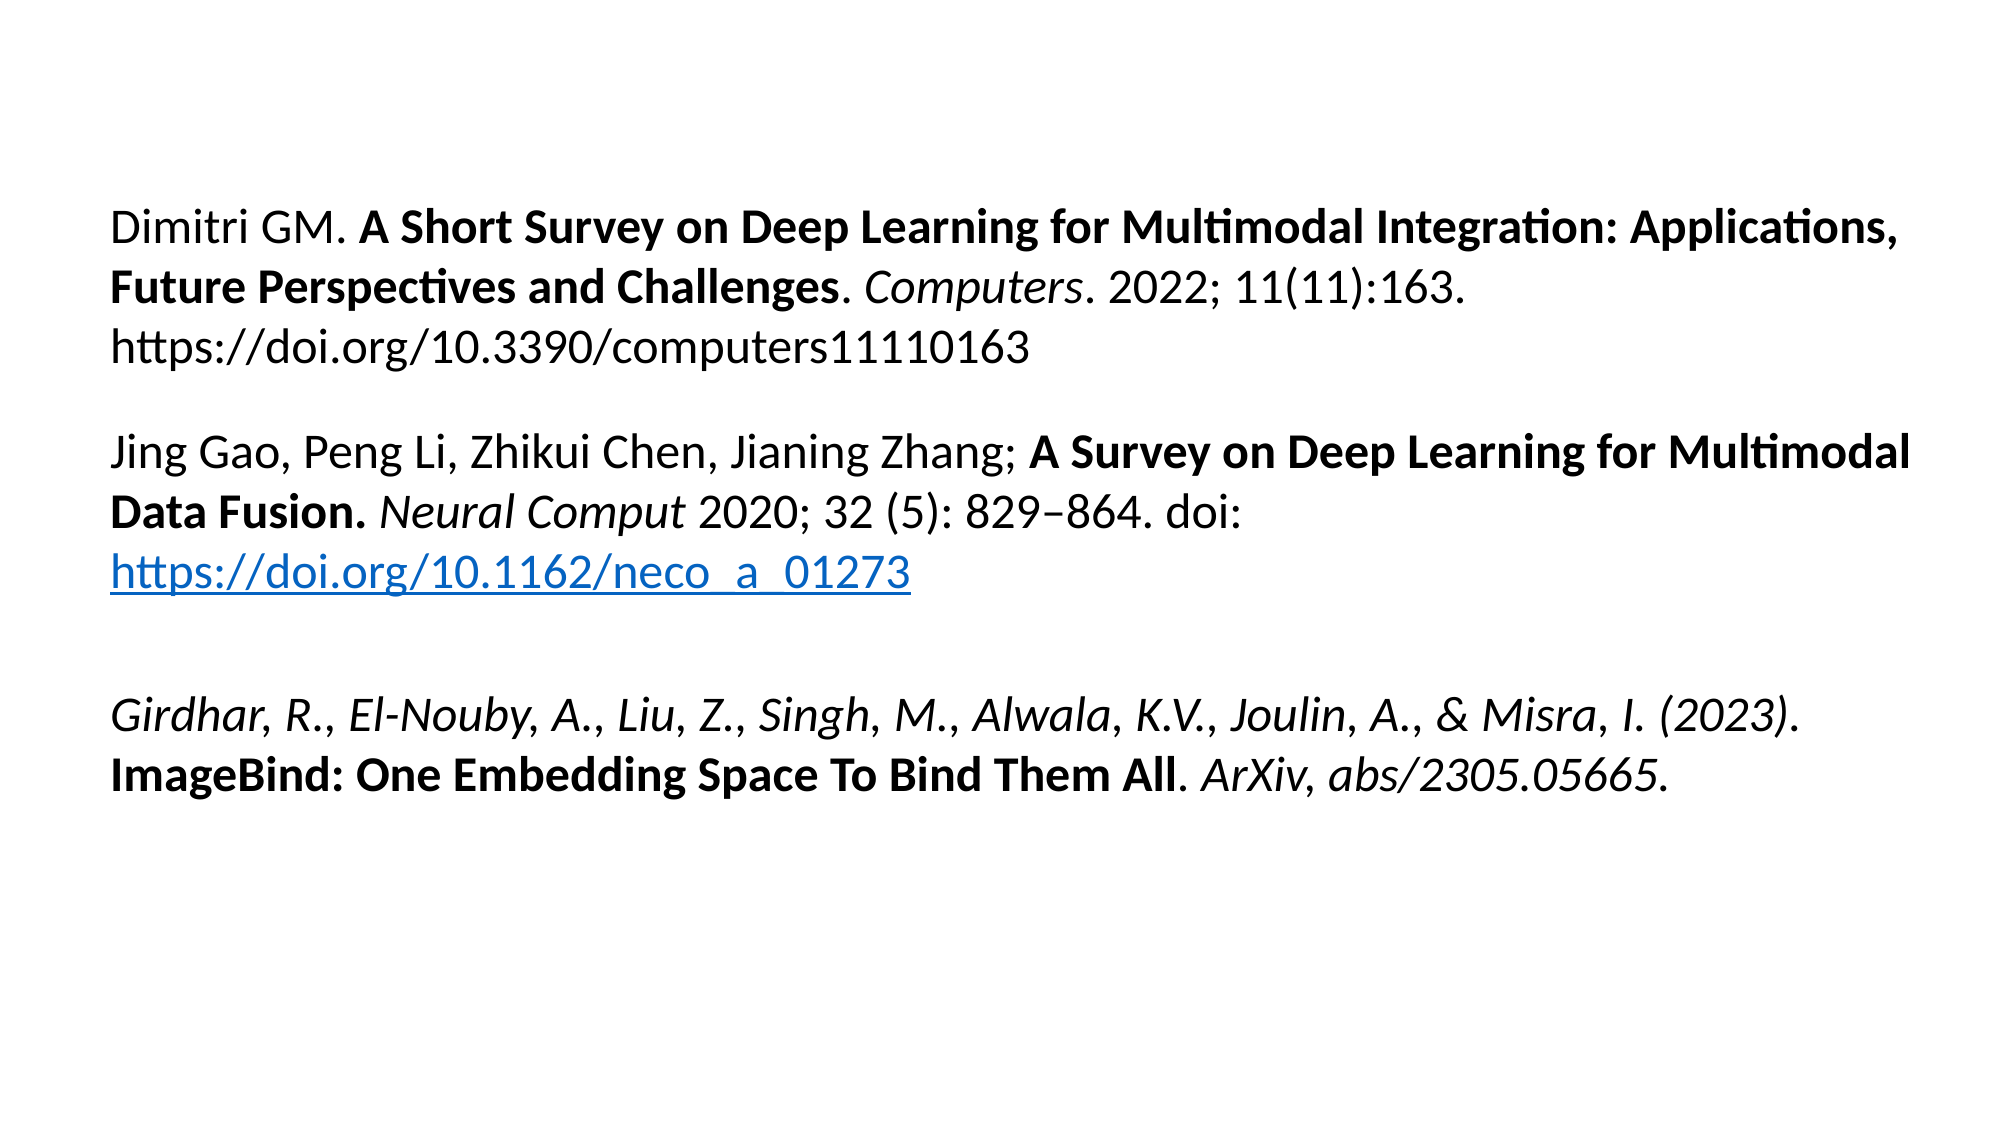

Dimitri GM. A Short Survey on Deep Learning for Multimodal Integration: Applications, Future Perspectives and Challenges. Computers. 2022; 11(11):163. https://doi.org/10.3390/computers11110163
Jing Gao, Peng Li, Zhikui Chen, Jianing Zhang; A Survey on Deep Learning for Multimodal Data Fusion. Neural Comput 2020; 32 (5): 829–864. doi: https://doi.org/10.1162/neco_a_01273
Girdhar, R., El-Nouby, A., Liu, Z., Singh, M., Alwala, K.V., Joulin, A., & Misra, I. (2023). ImageBind: One Embedding Space To Bind Them All. ArXiv, abs/2305.05665.